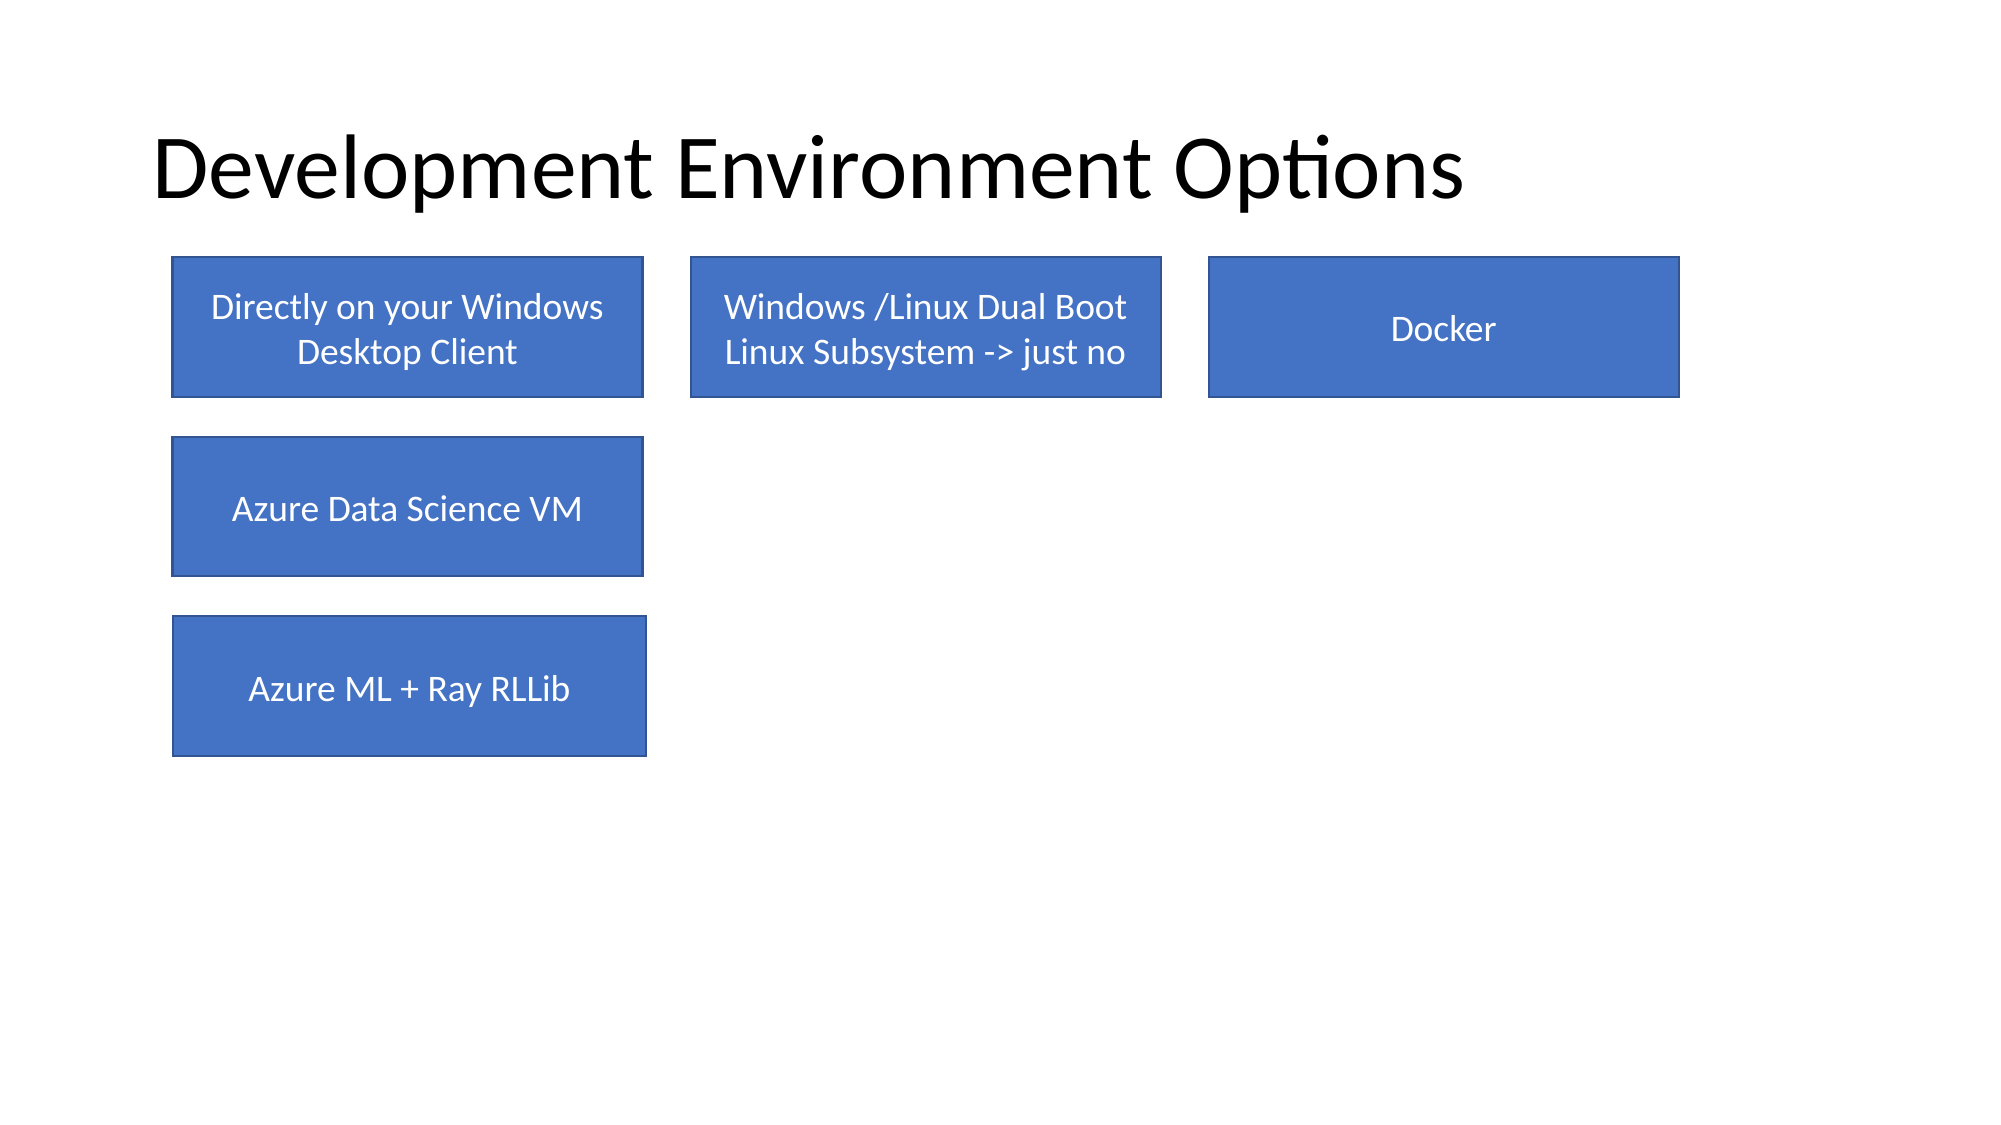

# Development Environment Options
Directly on your Windows Desktop Client
Windows /Linux Dual Boot
Linux Subsystem -> just no
Docker
Azure Data Science VM
Azure ML + Ray RLLib